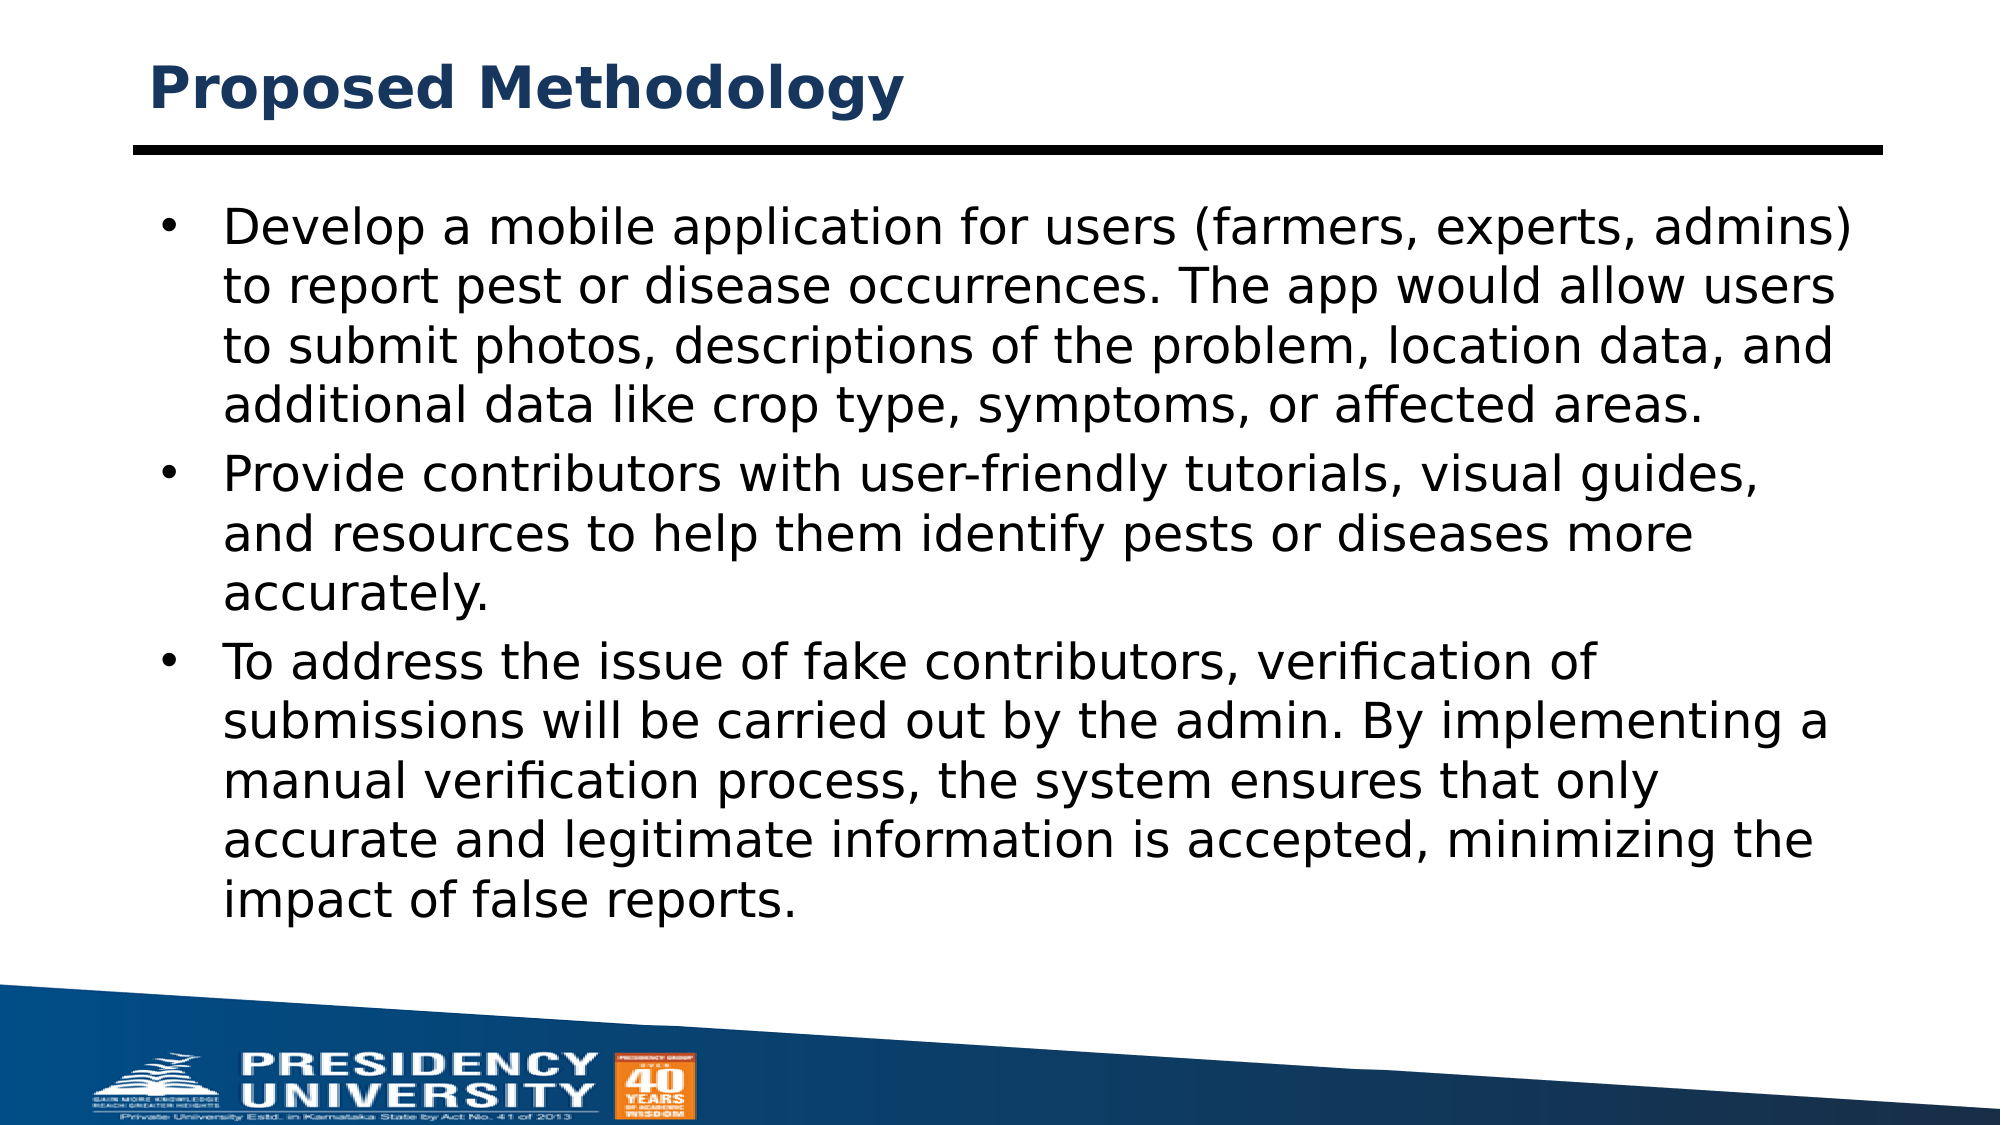

# Proposed Methodology
Develop a mobile application for users (farmers, experts, admins) to report pest or disease occurrences. The app would allow users to submit photos, descriptions of the problem, location data, and additional data like crop type, symptoms, or affected areas.
Provide contributors with user-friendly tutorials, visual guides, and resources to help them identify pests or diseases more accurately.
To address the issue of fake contributors, verification of submissions will be carried out by the admin. By implementing a manual verification process, the system ensures that only accurate and legitimate information is accepted, minimizing the impact of false reports.